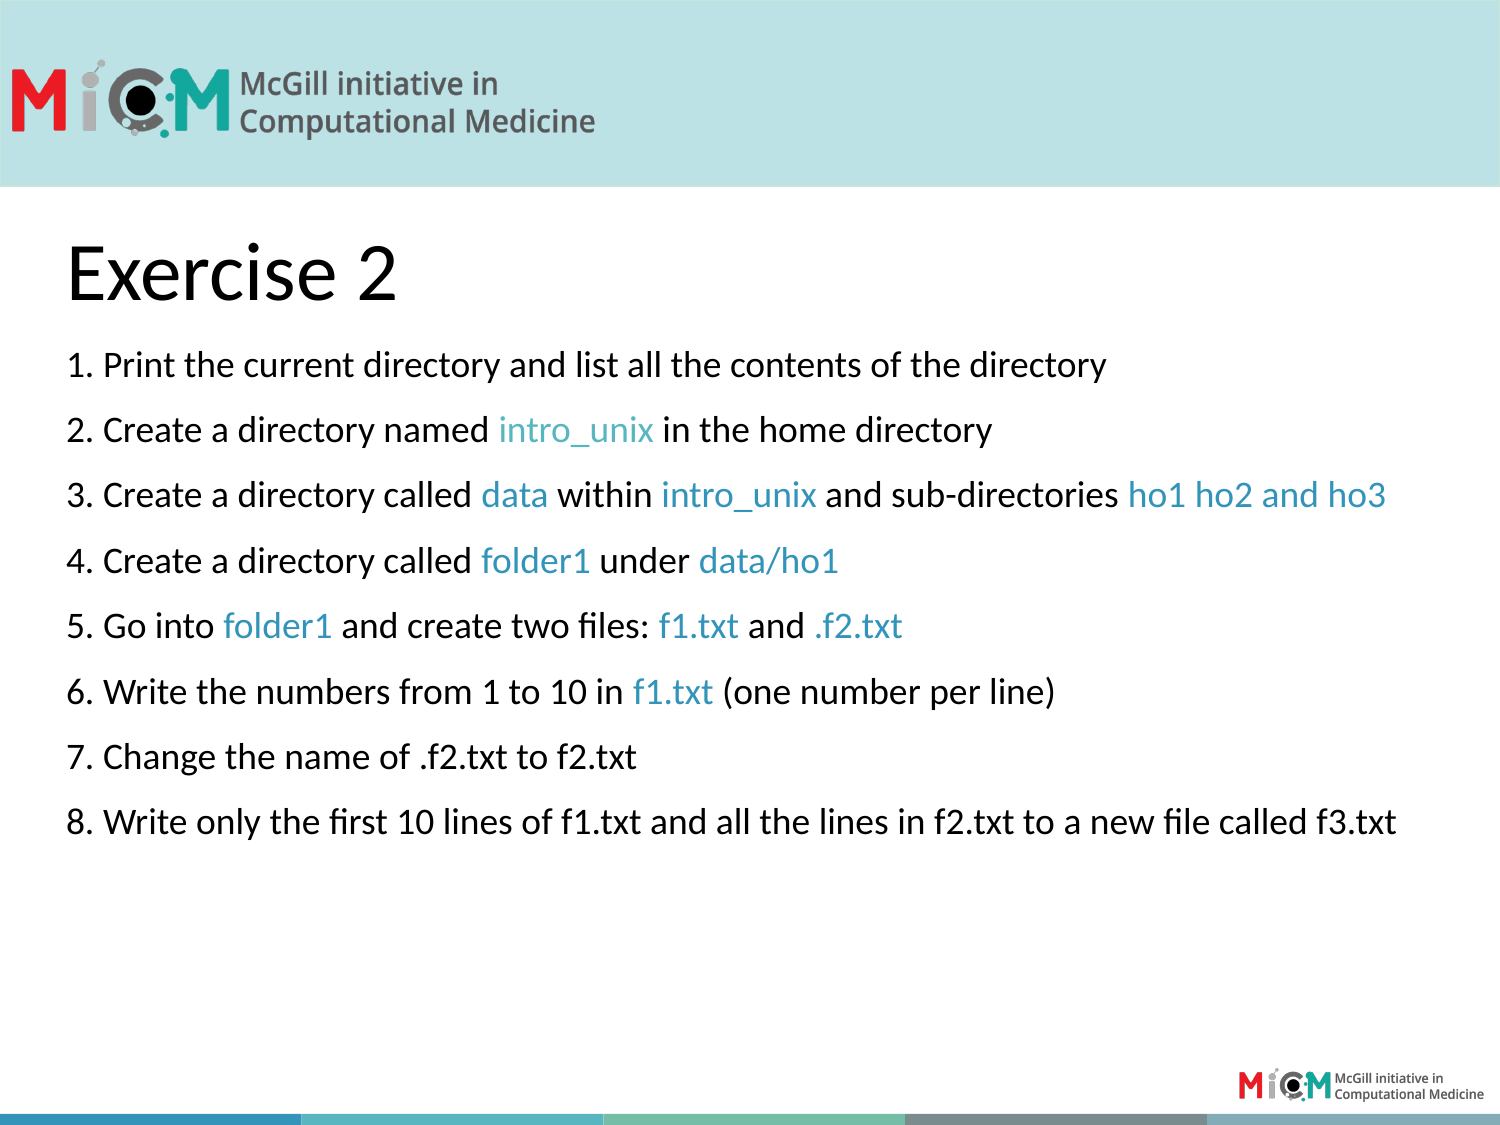

# Exercise 2
1. Print the current directory and list all the contents of the directory
2. Create a directory named intro_unix in the home directory
3. Create a directory called data within intro_unix and sub-directories ho1 ho2 and ho3
4. Create a directory called folder1 under data/ho1
5. Go into folder1 and create two files: f1.txt and .f2.txt
6. Write the numbers from 1 to 10 in f1.txt (one number per line)
7. Change the name of .f2.txt to f2.txt
8. Write only the first 10 lines of f1.txt and all the lines in f2.txt to a new file called f3.txt